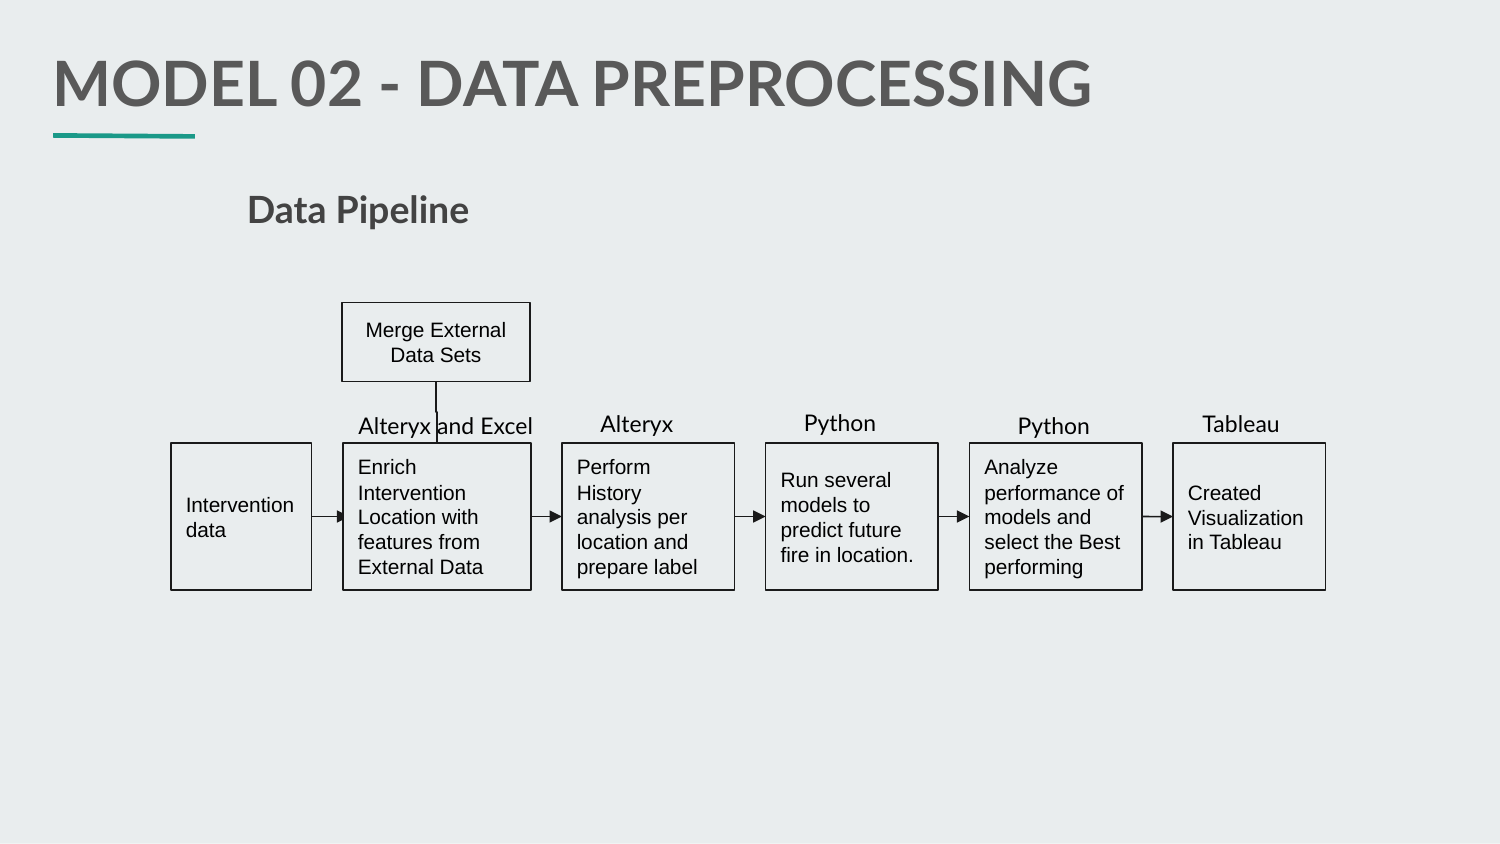

MODEL 02 - DATA PREPROCESSING
Data Pipeline

Merge External Data Sets
Python
Alteryx
Tableau
Alteryx and Excel
Python
Intervention data
Enrich Intervention Location with features from External Data
Perform History analysis per location and prepare label
Run several models to predict future fire in location.
Analyze performance of models and select the Best performing
Created Visualization in Tableau